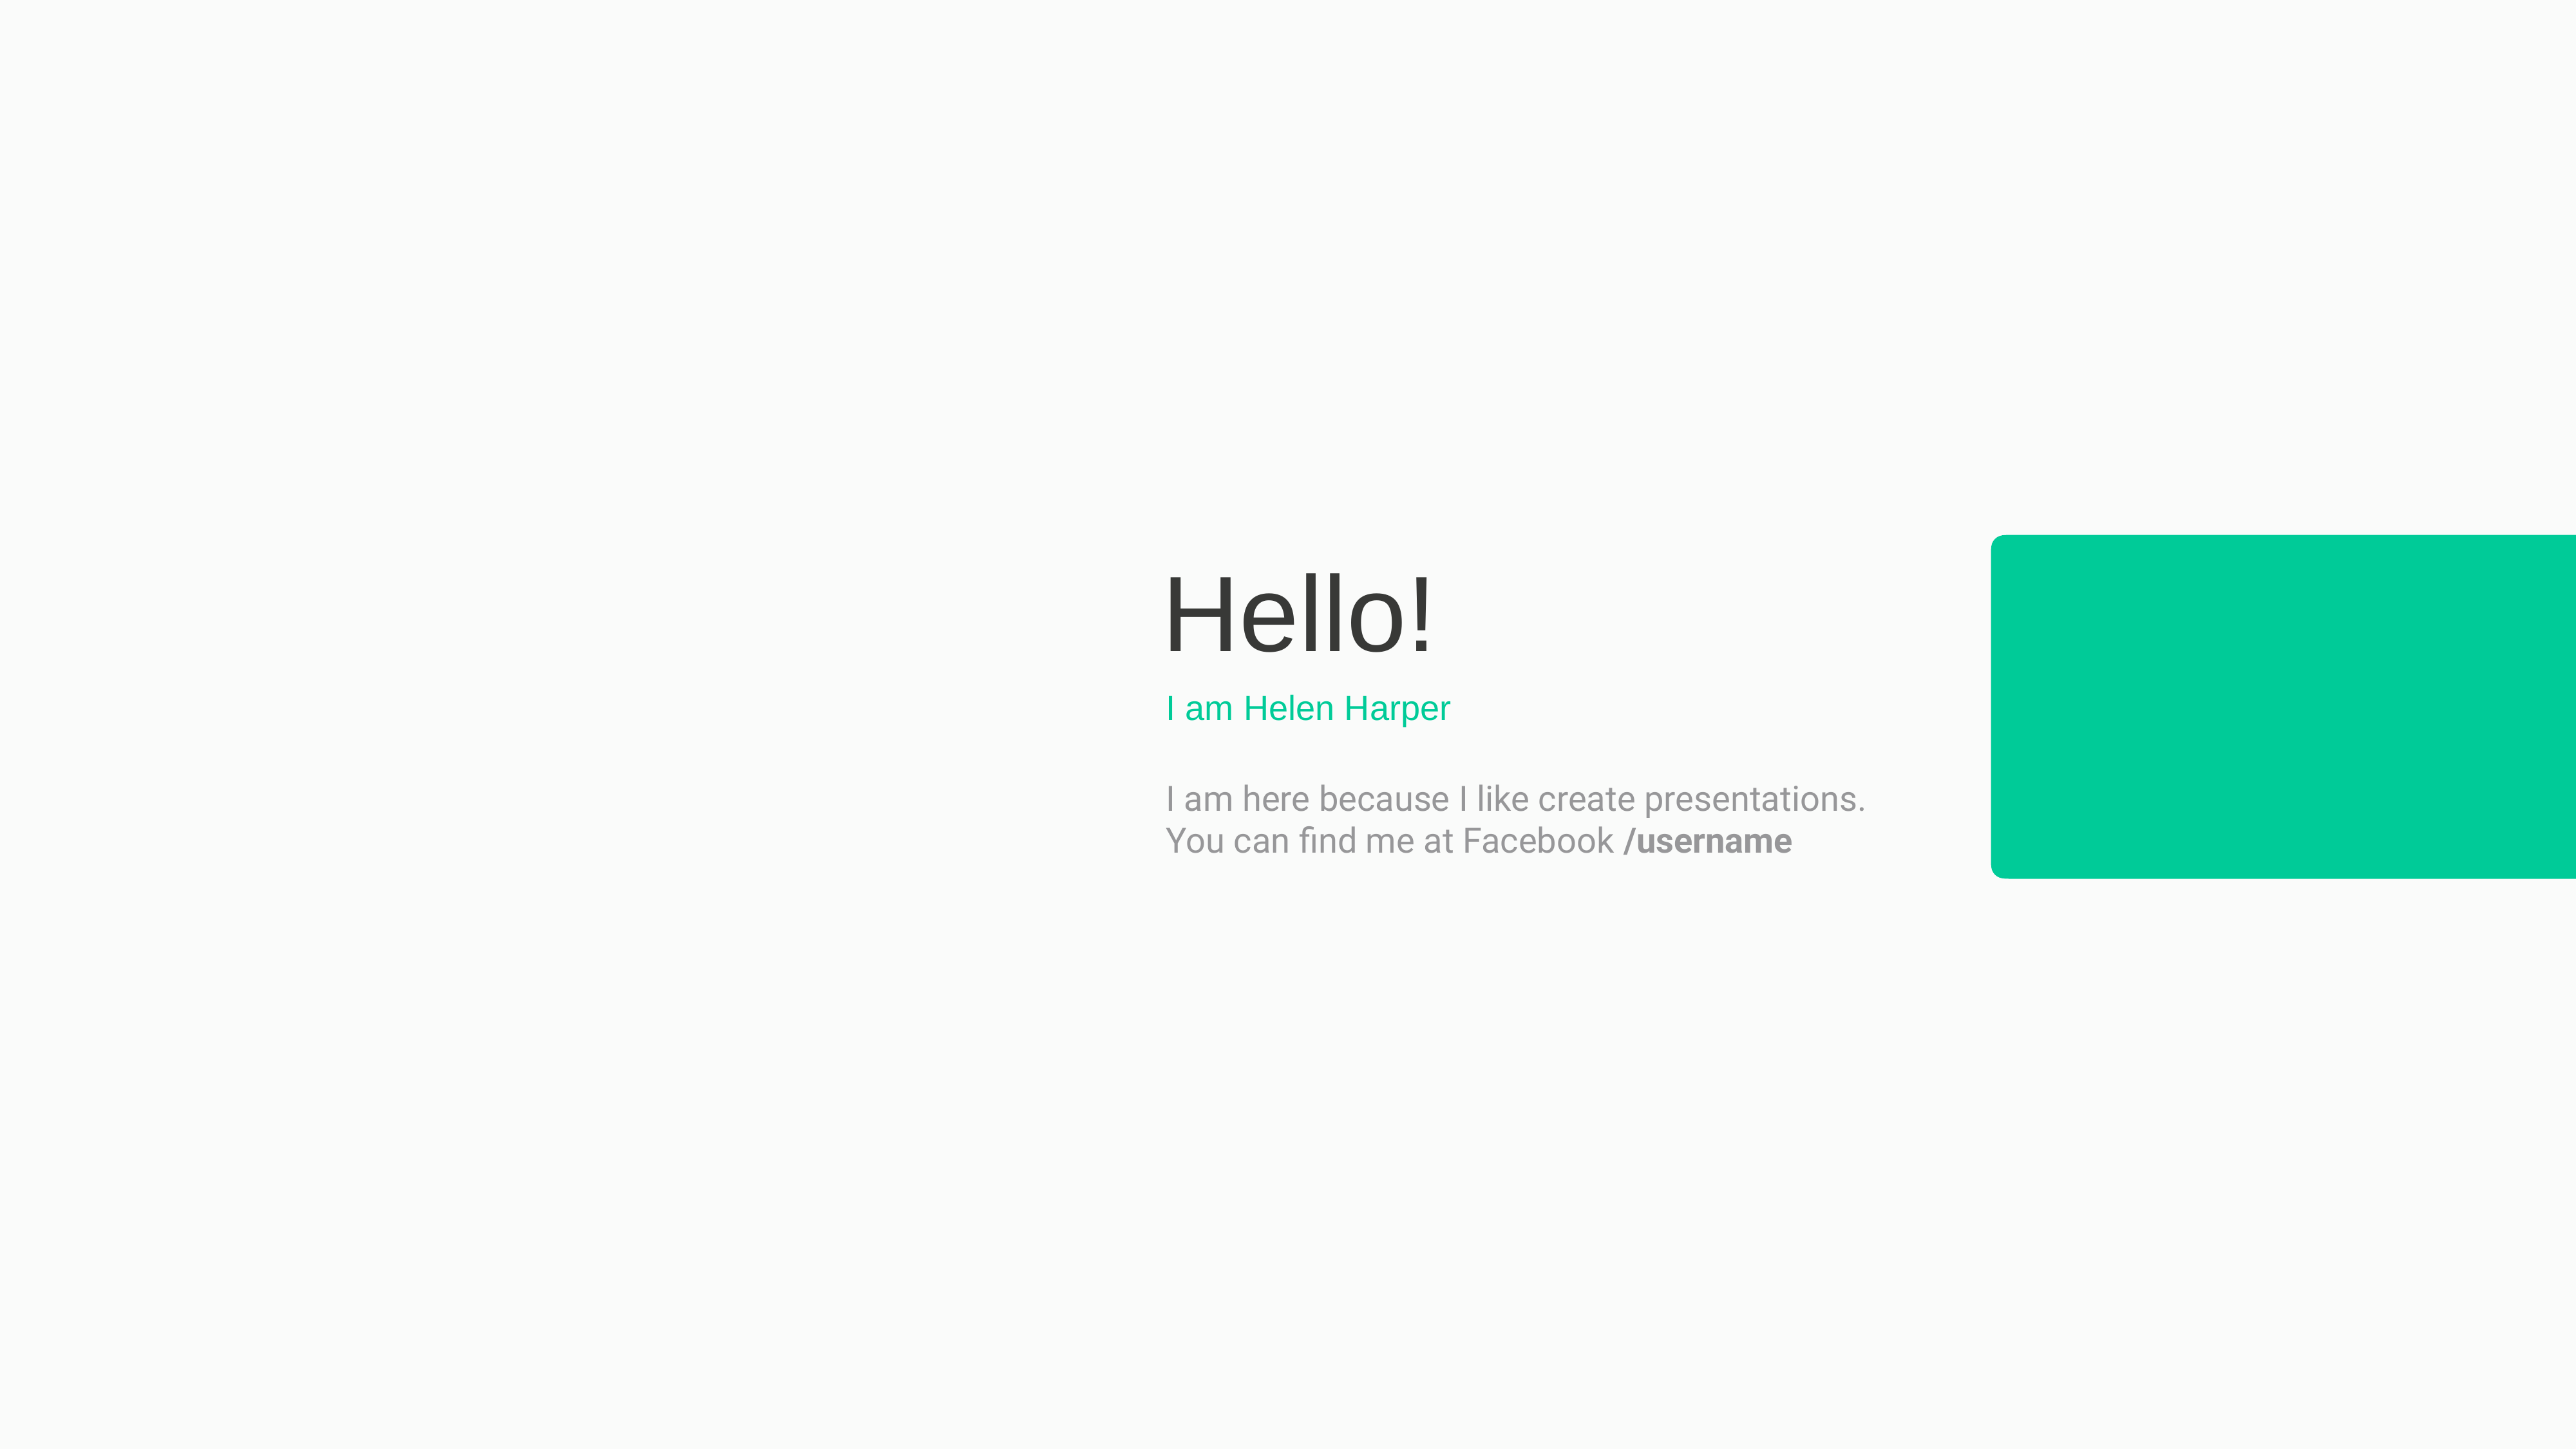

Hello!
I am Helen Harper
I am here because I like create presentations.
You can find me at Facebook /username